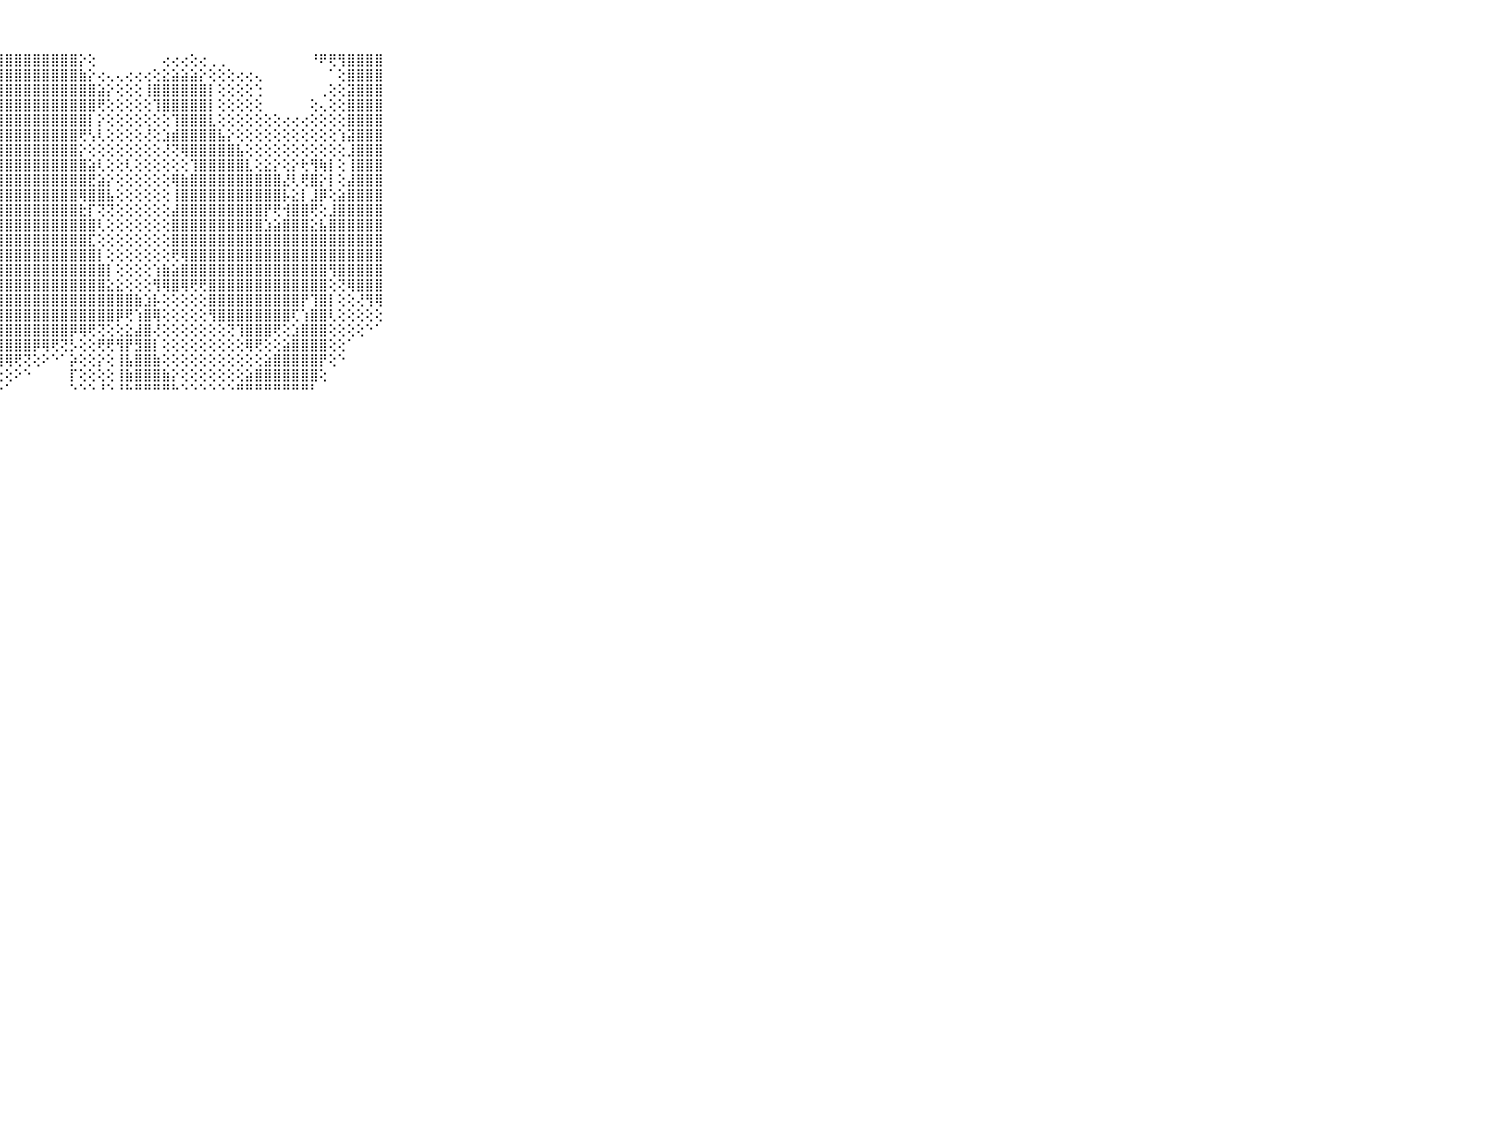

⠀⠀⠀⠀⠀⠀⠀⠀⠀⠀⠀⣿⣿⣿⣿⣿⣿⣿⣿⣿⣿⣿⣿⣿⣿⣿⣿⣿⣿⣿⣿⣿⣿⣿⣿⣿⡕⢕⠀⠀⠀⠀⠀⠀⠀⢔⢔⢔⢕⢔⢀⢀⠀⠀⠀⠀⠀⠀⠀⠀⠀⠘⠟⢟⢻⣿⣿⣿⣿⠀⠀⠀⠀⠀⠀⠀⠀⠀⠀⠀⠀
⠀⠀⠀⠀⠀⠀⠀⠀⠀⠀⠀⣿⣿⣿⣿⣿⣿⣿⣿⣿⣿⣿⣿⣿⣿⣿⣿⣿⣿⣿⣿⣿⣿⣿⣿⣿⣷⡕⢔⢄⢄⢔⢔⢔⢕⣕⣵⣵⣵⡕⢕⢕⢕⢔⢔⢄⠀⠀⠀⠀⠀⠀⠀⠁⢕⣿⣿⣿⣿⠀⠀⠀⠀⠀⠀⠀⠀⠀⠀⠀⠀
⠀⠀⠀⠀⠀⠀⠀⠀⠀⠀⠀⣿⣿⣿⣿⣿⣿⣿⣿⣿⣿⣿⣿⣿⣿⣿⣿⣿⣿⣿⣿⣿⣿⣿⣿⣿⣿⣿⣵⡕⢕⢕⢕⢸⣿⣿⣿⣿⣿⣿⡇⢕⢕⢕⢕⢑⠀⠀⠀⠀⠀⠀⢀⢕⢕⣽⣿⣿⣿⠀⠀⠀⠀⠀⠀⠀⠀⠀⠀⠀⠀
⠀⠀⠀⠀⠀⠀⠀⠀⠀⠀⠀⣿⣿⣿⣿⣿⣿⣿⣿⣿⣿⣿⣿⣿⣿⣿⣿⣿⣿⣿⣿⣿⣿⣿⣿⣿⣿⣿⢟⢕⢕⢕⢕⢕⢹⣿⣿⣿⣿⣿⡇⢕⢕⢕⢕⢕⠀⠀⠀⠀⠀⢕⢄⢕⢕⣿⣿⣿⣿⠀⠀⠀⠀⠀⠀⠀⠀⠀⠀⠀⠀
⠀⠀⠀⠀⠀⠀⠀⠀⠀⠀⠀⣿⣿⣿⣿⣿⣿⣿⣿⣿⣿⣿⣿⣿⣿⣿⣿⣿⣿⣿⣿⣿⣿⣿⣿⣿⣿⡇⡕⢕⢕⢕⢕⢕⢕⢕⢹⣿⣿⣿⣇⢕⢕⢕⢕⢕⢕⢕⢔⢔⢔⢕⢕⢕⢕⣿⣿⣿⣿⠀⠀⠀⠀⠀⠀⠀⠀⠀⠀⠀⠀
⠀⠀⠀⠀⠀⠀⠀⠀⠀⠀⠀⣿⣿⣿⣿⣿⣿⣿⣿⣿⣿⣿⣿⣿⣿⣿⣿⣿⣿⣿⣿⣿⣿⣿⣿⣿⢟⢣⢇⢕⢕⢕⢕⢜⢕⣱⣾⣿⣿⣿⣿⣧⡕⢕⢕⢕⢕⢕⢕⢕⢕⢕⢕⢕⢱⣽⣿⣿⣿⠀⠀⠀⠀⠀⠀⠀⠀⠀⠀⠀⠀
⠀⠀⠀⠀⠀⠀⠀⠀⠀⠀⠀⣿⣿⣿⣿⣿⣿⣿⣿⣿⣿⣿⣿⣿⣿⣿⣿⣿⣿⣿⣿⣿⣿⣿⣿⣿⡕⢕⢕⢕⢕⢕⢕⢕⢕⢜⢝⢿⣿⣿⣿⣿⣿⣧⢕⢕⢕⢕⢕⢕⢕⢕⢕⢕⢕⣸⣿⣿⣿⠀⠀⠀⠀⠀⠀⠀⠀⠀⠀⠀⠀
⠀⠀⠀⠀⠀⠀⠀⠀⠀⠀⠀⣿⣿⣿⣿⣿⣿⣿⣿⣿⣿⣿⣿⣿⣿⣿⣿⣿⣿⣿⣿⣿⣿⣿⣿⣿⣿⣵⢇⢕⢕⢇⢕⢕⢕⢕⢕⢕⢹⣿⣿⣿⣿⣿⣇⢕⣕⡕⢕⡕⢗⢻⢷⡇⢕⢸⣿⣿⣿⠀⠀⠀⠀⠀⠀⠀⠀⠀⠀⠀⠀
⠀⠀⠀⠀⠀⠀⠀⠀⠀⠀⠀⣿⣿⣿⣿⣿⣿⣿⣿⣿⣿⣿⣿⣿⣿⣿⣿⣿⣿⣿⣿⣿⣿⣿⣿⣿⣿⣟⣵⡕⢕⢕⢕⢕⢕⢕⢿⣷⣿⣿⣿⣿⣿⣿⣿⣿⣿⣿⣜⢇⢟⣿⡕⡇⢕⣼⣿⣿⣿⠀⠀⠀⠀⠀⠀⠀⠀⠀⠀⠀⠀
⠀⠀⠀⠀⠀⠀⠀⠀⠀⠀⠀⣿⣿⣿⣿⣿⣿⣿⣿⣿⣿⣿⣿⣿⣿⣿⣿⣿⣿⣿⣿⣿⣿⣿⣿⣿⢿⣿⣿⣧⢕⢕⢕⢕⢕⢕⢸⣿⣿⣿⣿⣿⣿⣿⣿⣿⣿⣿⡧⣕⡇⣸⡿⢕⣵⣿⣿⣿⣿⠀⠀⠀⠀⠀⠀⠀⠀⠀⠀⠀⠀
⠀⠀⠀⠀⠀⠀⠀⠀⠀⠀⠀⣿⣿⣿⣿⣿⣿⣿⣿⣿⣿⣿⣿⣿⣿⣿⣿⣿⣿⣿⣿⣿⣿⣿⣿⣿⣗⡏⢝⢝⢕⢕⢕⢕⢕⢕⣼⣿⣿⣿⣿⣿⣿⣿⣿⣿⡟⢟⢺⣿⣿⢟⢕⣸⣿⣿⣿⣿⣿⠀⠀⠀⠀⠀⠀⠀⠀⠀⠀⠀⠀
⠀⠀⠀⠀⠀⠀⠀⠀⠀⠀⠀⣿⣿⣿⣿⣿⣿⣿⣿⣿⣿⣿⣿⣿⣿⣿⣿⣿⣿⣿⣿⣿⣿⣿⣿⣿⣿⣿⢇⢕⢕⢕⢕⢕⢕⢕⣿⣿⣿⣿⣿⣿⣿⣿⣿⣿⣱⣵⣿⣿⣿⣕⣧⣿⣿⣿⣿⣿⣿⠀⠀⠀⠀⠀⠀⠀⠀⠀⠀⠀⠀
⠀⠀⠀⠀⠀⠀⠀⠀⠀⠀⠀⣿⣿⣿⣿⣿⣿⣿⣿⣿⣿⣿⣿⣿⣿⣿⣿⣿⣿⣿⣿⣿⣿⣿⣿⣿⣿⣏⢕⢕⢕⢕⢕⢕⢕⢕⣿⣿⣿⣿⣿⣿⣿⣿⣿⣿⣿⣿⣿⣿⣿⣿⣿⣿⣿⣿⣿⣿⣿⠀⠀⠀⠀⠀⠀⠀⠀⠀⠀⠀⠀
⠀⠀⠀⠀⠀⠀⠀⠀⠀⠀⠀⣿⣿⣿⣿⣿⣿⣿⣿⣿⣿⣿⣿⣿⣿⣿⣿⣿⣿⣿⣿⣿⣿⣿⣿⣿⣿⣿⡇⢕⢕⢕⢕⢕⢕⢕⢟⢿⣿⣿⣿⣿⣿⣿⣿⣿⣿⣿⣿⣿⣿⣿⣿⣿⣿⣿⣿⣿⣿⠀⠀⠀⠀⠀⠀⠀⠀⠀⠀⠀⠀
⠀⠀⠀⠀⠀⠀⠀⠀⠀⠀⠀⣿⣿⣿⣿⣿⣿⣿⣿⣿⣿⣿⣿⣿⣿⣿⣿⣿⣿⣿⣿⣿⣿⣿⣿⣿⣿⣿⣿⡇⢕⢕⢕⢕⢱⣷⣵⣿⣿⣿⣿⣿⣿⣿⣿⣿⣿⣿⣿⣿⣿⣿⣿⢻⣿⣿⣿⣿⣿⠀⠀⠀⠀⠀⠀⠀⠀⠀⠀⠀⠀
⠀⠀⠀⠀⠀⠀⠀⠀⠀⠀⠀⣿⣿⣿⣿⣿⣿⣿⣿⣿⣿⣿⣿⣿⣿⣿⣿⣿⣿⣿⣿⣿⣿⣿⣿⣿⣿⣿⣿⣕⣕⢕⢕⢕⢻⢿⣿⢿⢟⢟⣿⣿⣿⣿⣿⣿⣿⣿⣿⣿⣿⣿⣿⢕⢝⢿⣿⣿⣿⠀⠀⠀⠀⠀⠀⠀⠀⠀⠀⠀⠀
⠀⠀⠀⠀⠀⠀⠀⠀⠀⠀⠀⣿⣿⣿⣿⣿⣿⣿⣿⣿⣿⣿⣿⣿⣿⣿⣿⣿⣿⣿⣿⣿⣿⣿⣿⣿⣿⣿⣿⣿⣿⣿⣷⣱⡧⢕⢕⢕⢕⢕⣿⣿⣿⣿⣿⣿⣿⣿⣿⣿⡟⢹⣿⡇⢕⢕⢜⢻⢿⠀⠀⠀⠀⠀⠀⠀⠀⠀⠀⠀⠀
⠀⠀⠀⠀⠀⠀⠀⠀⠀⠀⠀⣿⣿⣿⣿⣿⣿⣿⣿⣿⣿⣿⣿⣿⣿⣿⣿⣿⣿⣿⣿⣿⣿⣿⣿⣿⣿⣿⣿⣿⡿⢟⢱⣿⢿⢕⢕⢕⢕⢕⢻⣿⣿⣿⣿⣿⣿⣿⣿⢏⢱⣿⣿⢇⢕⢕⢕⢕⢕⠀⠀⠀⠀⠀⠀⠀⠀⠀⠀⠀⠀
⠀⠀⠀⠀⠀⠀⠀⠀⠀⠀⠀⣿⣿⣿⣿⣿⣿⣿⣿⣿⣿⣿⣿⣿⣿⣿⣿⣿⣿⣿⣿⣿⣿⣿⣿⡿⢿⢟⢝⢕⢕⣕⣼⣿⢜⢕⢕⢕⢕⢕⢕⢕⢝⢹⣿⣿⣿⢟⢕⣱⣿⣿⣿⢕⢕⢕⢕⠑⠁⠀⠀⠀⠀⠀⠀⠀⠀⠀⠀⠀⠀
⠀⠀⠀⠀⠀⠀⠀⠀⠀⠀⠀⣿⣿⣿⣿⣿⣿⣿⣿⣿⣿⣿⣿⣿⣿⣿⣿⣿⣿⣿⣿⡿⢿⢟⢝⡣⢕⢕⢟⢟⢻⡟⣻⣿⡇⢕⢕⢕⢕⢕⢕⢕⢕⢕⢿⢟⢕⢕⣵⣿⣿⣿⣿⢕⢕⠁⠀⠀⠀⠀⠀⠀⠀⠀⠀⠀⠀⠀⠀⠀⠀
⠀⠀⠀⠀⠀⠀⠀⠀⠀⠀⠀⣿⣿⣿⣿⣿⣿⣿⣿⣿⣿⣿⣿⣿⣿⣿⣿⣿⢿⢟⢝⢕⠕⠑⠁⡵⢕⢕⡕⢕⢸⣧⣿⣿⣷⢕⢕⢕⢕⢕⢕⢕⢕⢕⢕⢕⣵⣿⣿⣿⣿⣿⡟⢕⠑⠀⠀⠀⠀⠀⠀⠀⠀⠀⠀⠀⠀⠀⠀⠀⠀
⠀⠀⠀⠀⠀⠀⠀⠀⠀⠀⠀⣿⣿⣿⣿⣿⣿⣿⣿⣿⣿⣿⣿⣿⣿⡿⢟⢕⢕⠕⠑⠀⠀⠀⠀⡏⢕⢕⢕⢕⢸⣷⣿⣿⣿⣷⡕⢕⢕⢕⢕⢕⢕⢕⣵⣿⣿⣿⣿⣿⣿⣿⢕⠀⠀⠀⠀⠀⠀⠀⠀⠀⠀⠀⠀⠀⠀⠀⠀⠀⠀
⠀⠀⠀⠀⠀⠀⠀⠀⠀⠀⠀⠛⠛⠛⠛⠛⠛⠛⠛⠛⠛⠛⠛⠋⠑⠑⠑⠑⠁⠀⠀⠀⠀⠀⠀⠑⠑⠑⠘⠑⠘⠓⠛⠛⠛⠛⠓⠑⠑⠑⠑⠑⠑⠛⠛⠛⠛⠛⠛⠛⠛⠃⠀⠀⠀⠀⠀⠀⠀⠀⠀⠀⠀⠀⠀⠀⠀⠀⠀⠀⠀